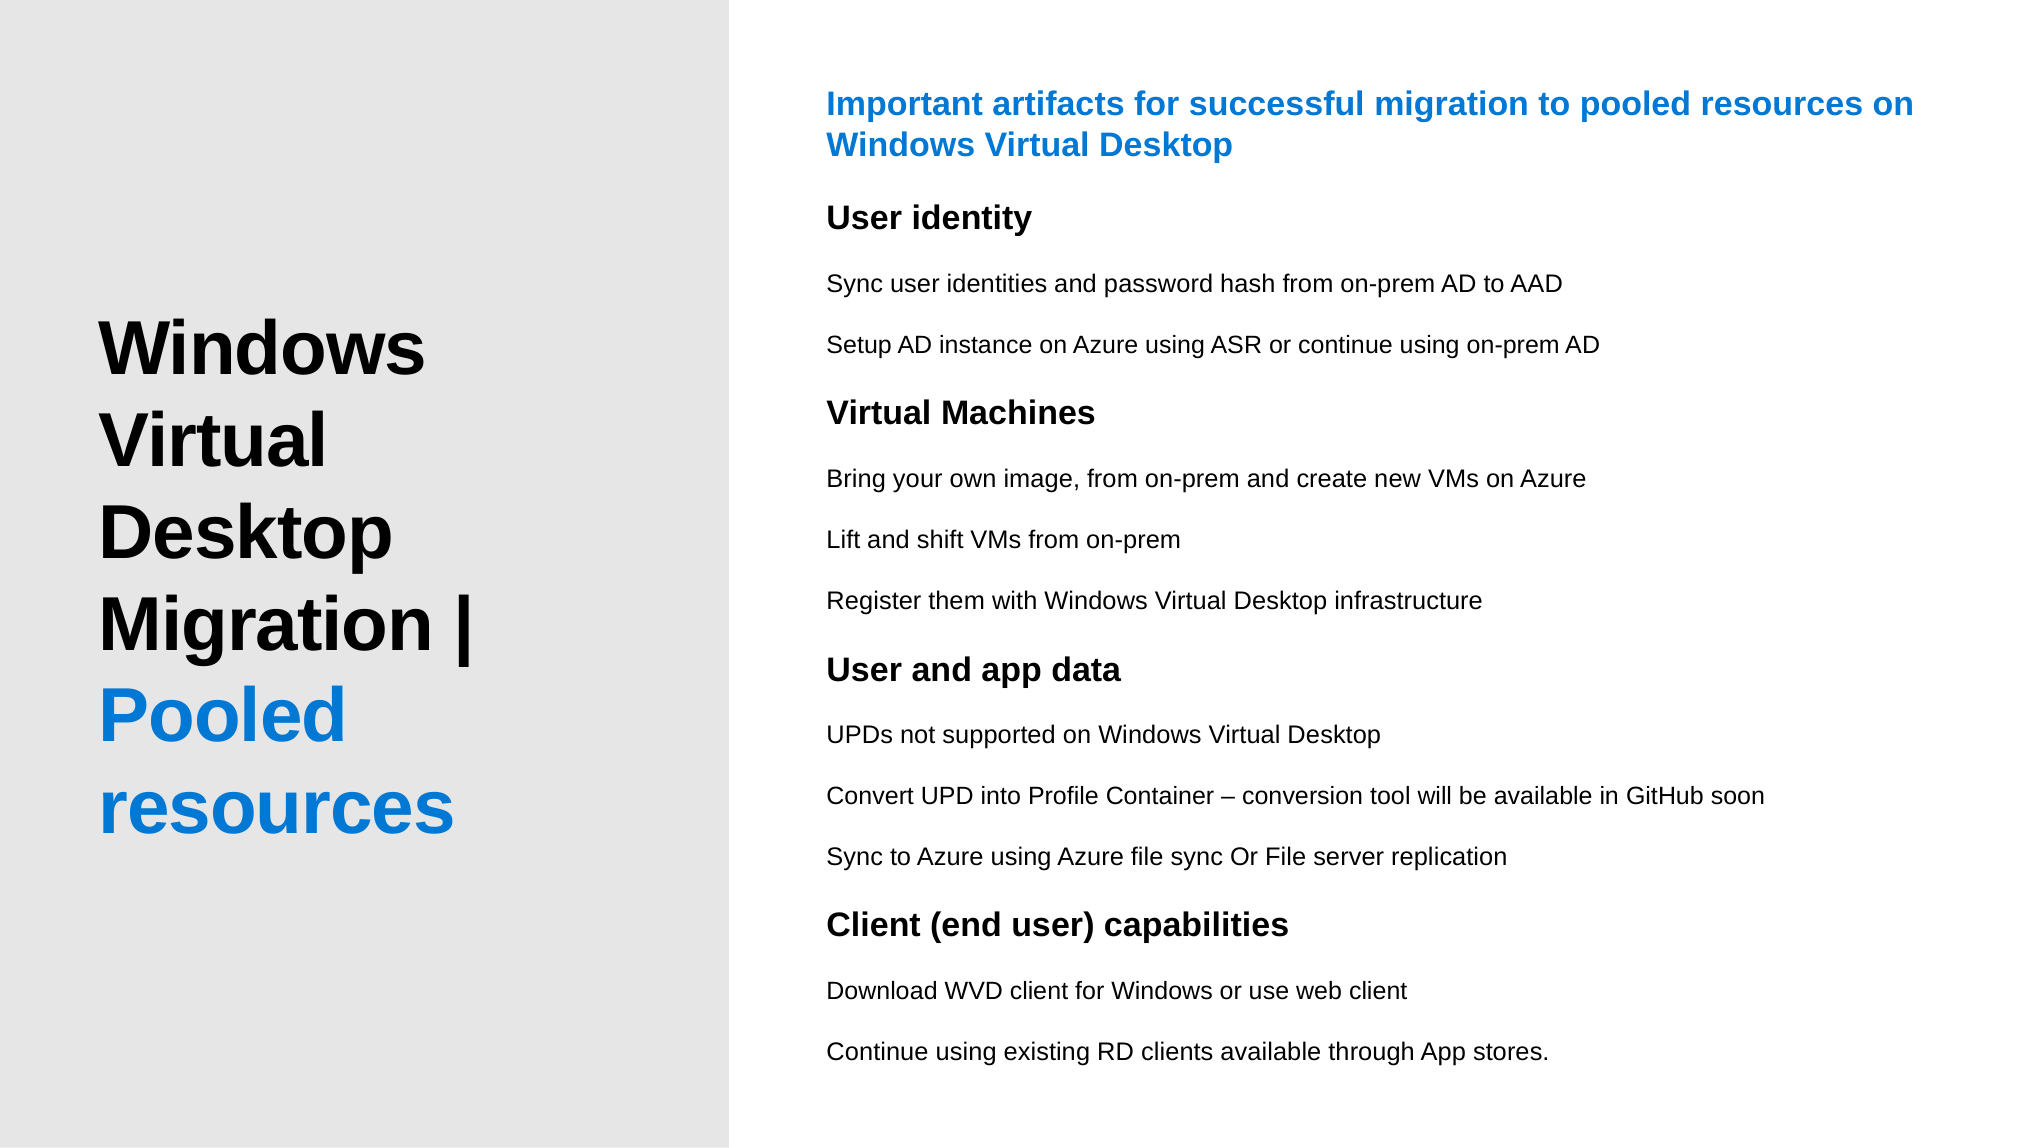

Important artifacts for successful migration to pooled resources on Windows Virtual Desktop
User identity
Sync user identities and password hash from on-prem AD to AAD
Setup AD instance on Azure using ASR or continue using on-prem AD
Virtual Machines
Bring your own image, from on-prem and create new VMs on Azure
Lift and shift VMs from on-prem
Register them with Windows Virtual Desktop infrastructure
User and app data
UPDs not supported on Windows Virtual Desktop
Convert UPD into Profile Container – conversion tool will be available in GitHub soon
Sync to Azure using Azure file sync Or File server replication
Client (end user) capabilities
Download WVD client for Windows or use web client
Continue using existing RD clients available through App stores.
# Windows Virtual Desktop Migration | Pooled resources